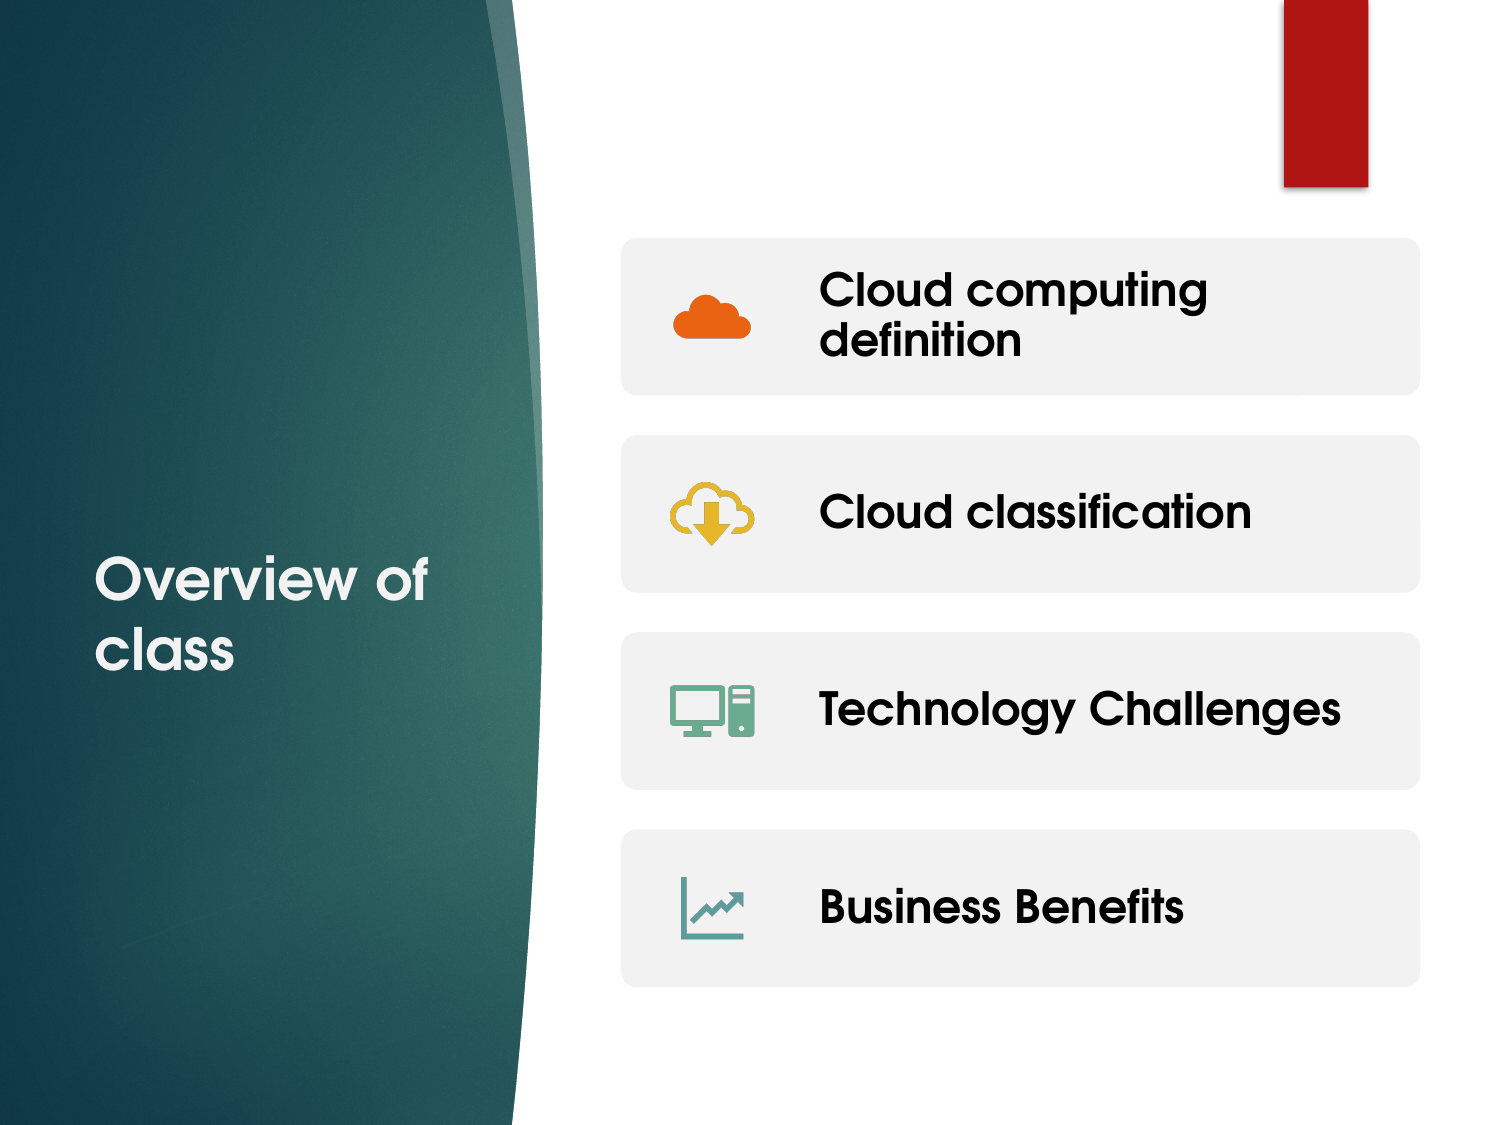

# Overview of class
Cloud computing definition
Cloud classification
Technology Challenges
Business Benefits